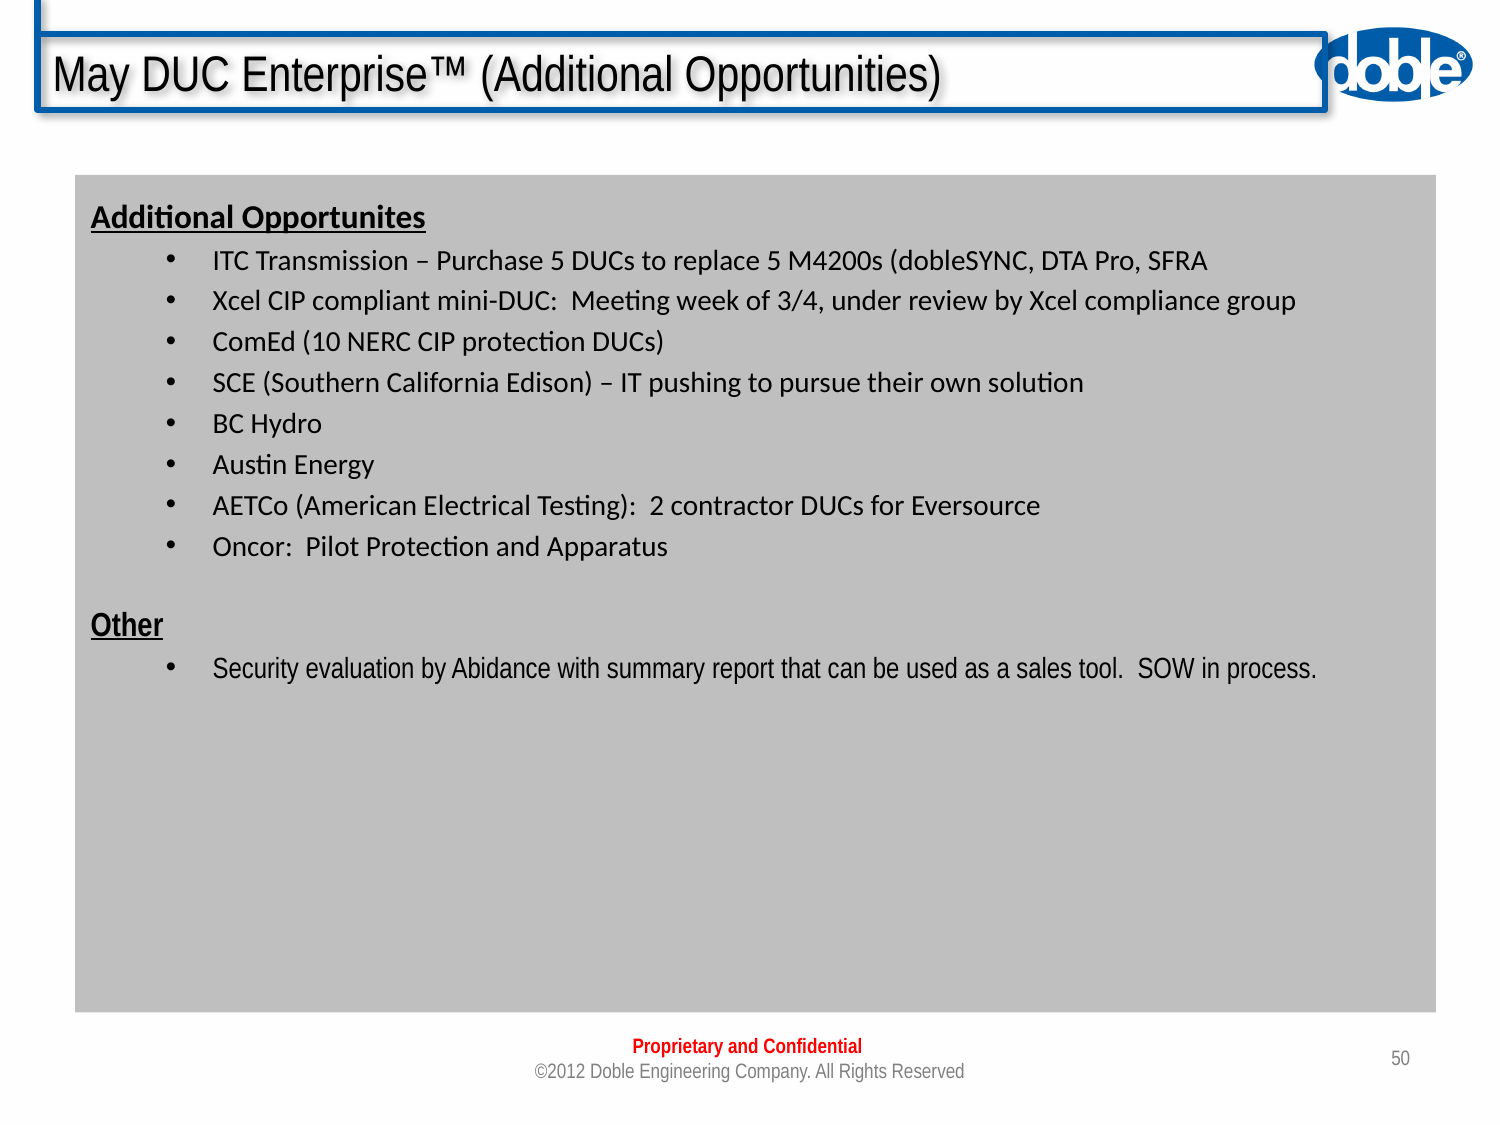

# May DUC Enterprise™ (Additional Opportunities)

Additional Opportunites
ITC Transmission – Purchase 5 DUCs to replace 5 M4200s (dobleSYNC, DTA Pro, SFRA
Xcel CIP compliant mini-DUC:  Meeting week of 3/4, under review by Xcel compliance group
ComEd (10 NERC CIP protection DUCs)
SCE (Southern California Edison) – IT pushing to pursue their own solution
BC Hydro
Austin Energy
AETCo (American Electrical Testing):  2 contractor DUCs for Eversource
Oncor:  Pilot Protection and Apparatus

Other
Security evaluation by Abidance with summary report that can be used as a sales tool.  SOW in process.